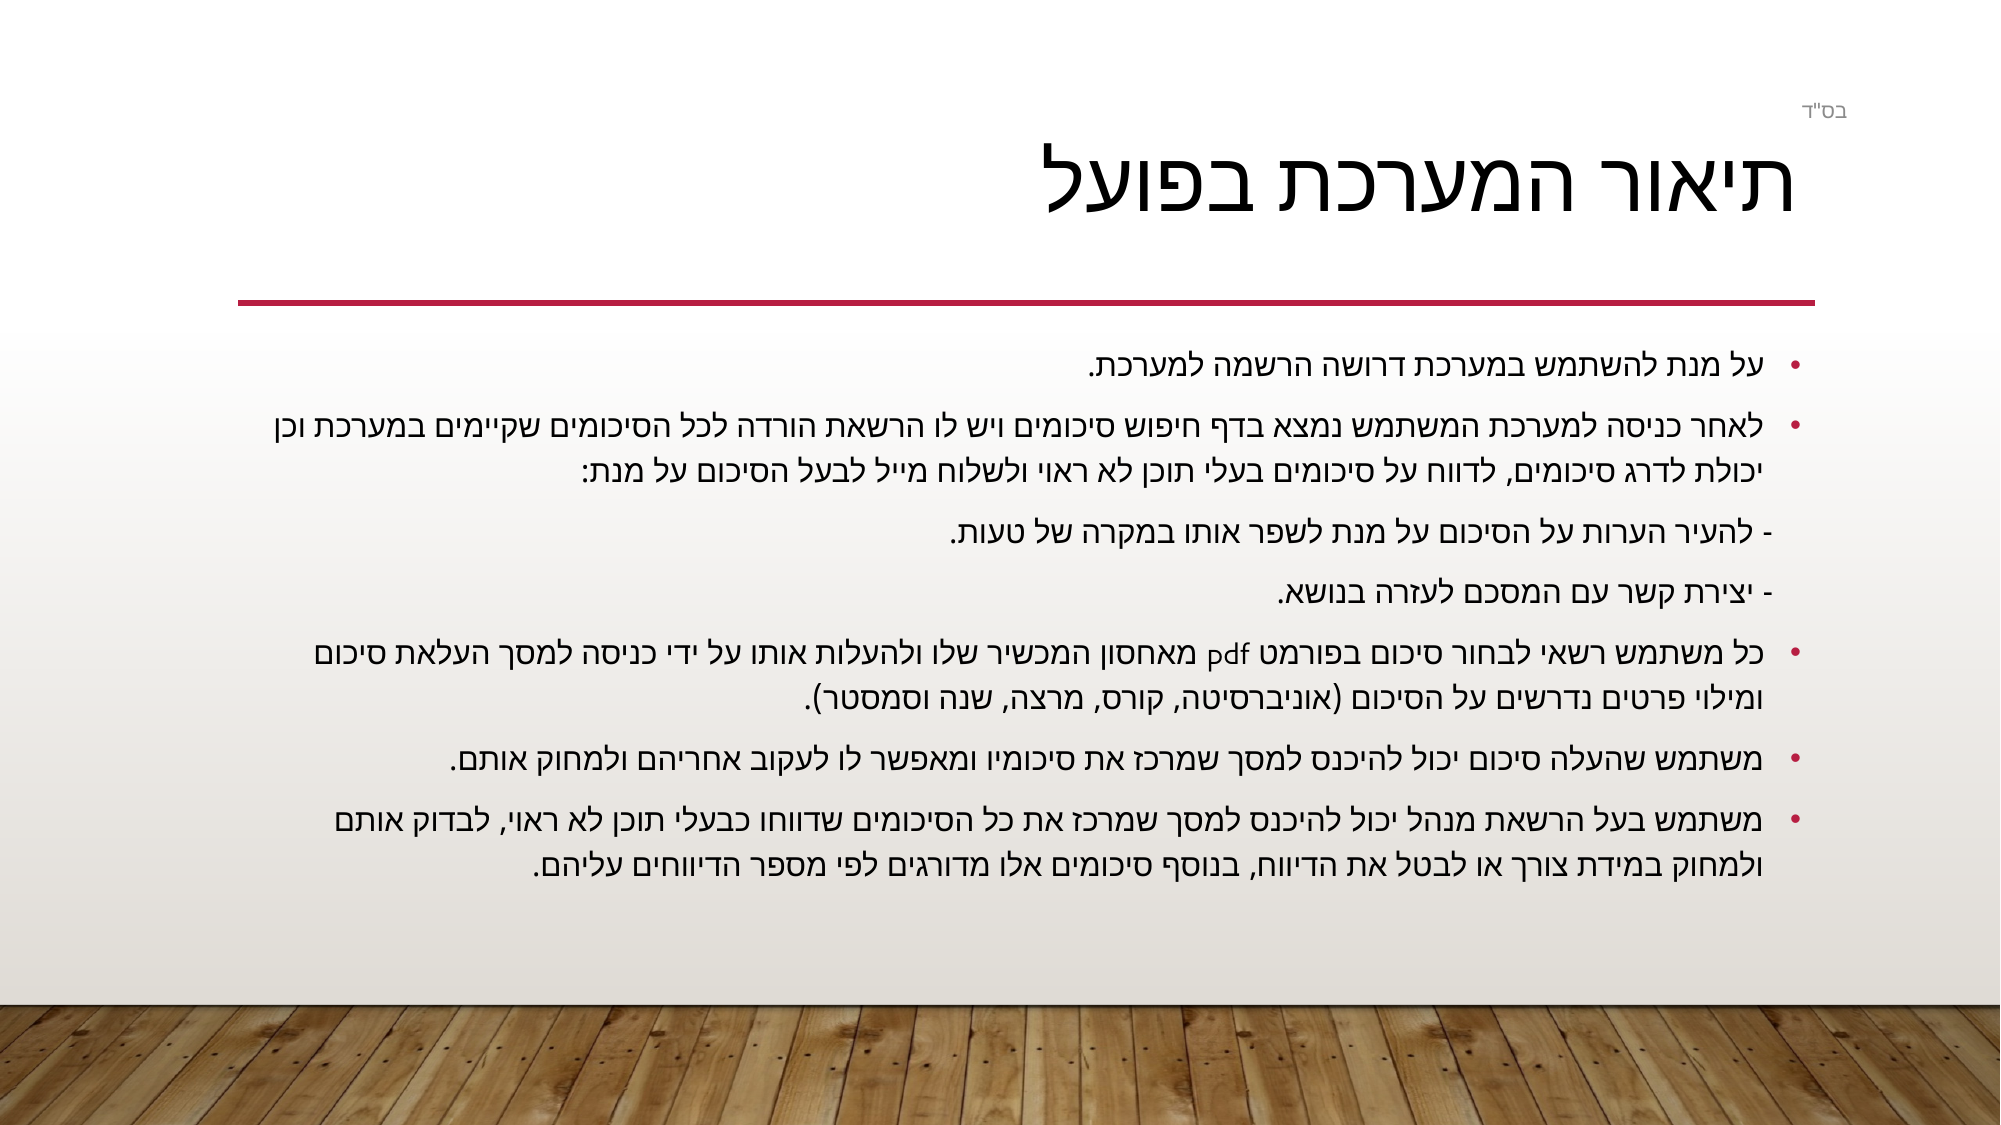

בס"ד
# תיאור המערכת בפועל
על מנת להשתמש במערכת דרושה הרשמה למערכת.
לאחר כניסה למערכת המשתמש נמצא בדף חיפוש סיכומים ויש לו הרשאת הורדה לכל הסיכומים שקיימים במערכת וכן יכולת לדרג סיכומים, לדווח על סיכומים בעלי תוכן לא ראוי ולשלוח מייל לבעל הסיכום על מנת:
   - להעיר הערות על הסיכום על מנת לשפר אותו במקרה של טעות.
   - יצירת קשר עם המסכם לעזרה בנושא.
כל משתמש רשאי לבחור סיכום בפורמט pdf מאחסון המכשיר שלו ולהעלות אותו על ידי כניסה למסך העלאת סיכום ומילוי פרטים נדרשים על הסיכום (אוניברסיטה, קורס, מרצה, שנה וסמסטר).
משתמש שהעלה סיכום יכול להיכנס למסך שמרכז את סיכומיו ומאפשר לו לעקוב אחריהם ולמחוק אותם.
משתמש בעל הרשאת מנהל יכול להיכנס למסך שמרכז את כל הסיכומים שדווחו כבעלי תוכן לא ראוי, לבדוק אותם ולמחוק במידת צורך או לבטל את הדיווח, בנוסף סיכומים אלו מדורגים לפי מספר הדיווחים עליהם.